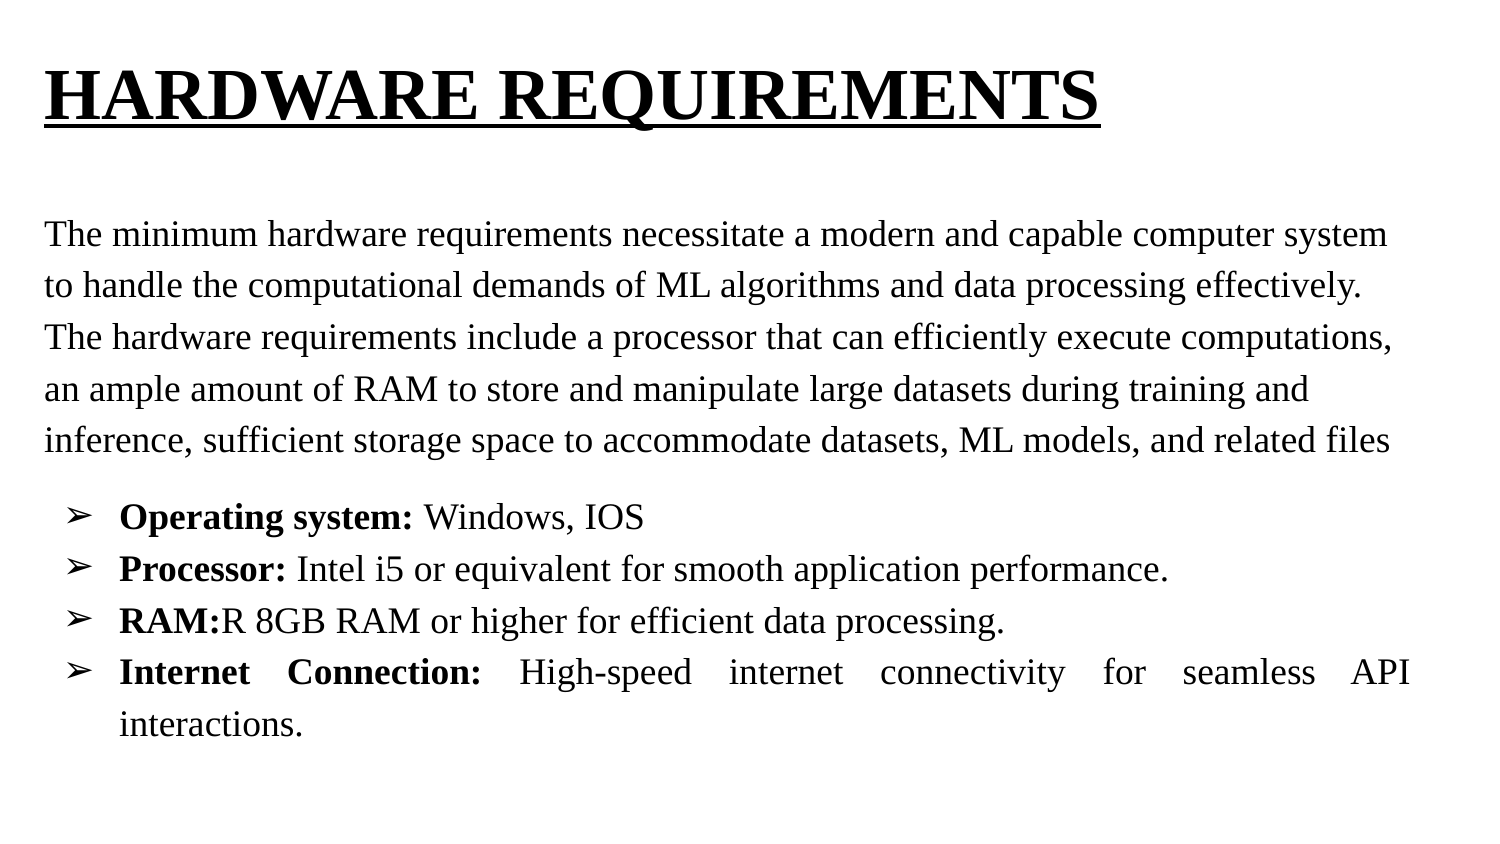

# HARDWARE REQUIREMENTS
The minimum hardware requirements necessitate a modern and capable computer system to handle the computational demands of ML algorithms and data processing effectively. The hardware requirements include a processor that can efficiently execute computations, an ample amount of RAM to store and manipulate large datasets during training and inference, sufficient storage space to accommodate datasets, ML models, and related files
Operating system: Windows, IOS
Processor: Intel i5 or equivalent for smooth application performance.
RAM:R 8GB RAM or higher for efficient data processing.
Internet Connection: High-speed internet connectivity for seamless API interactions.